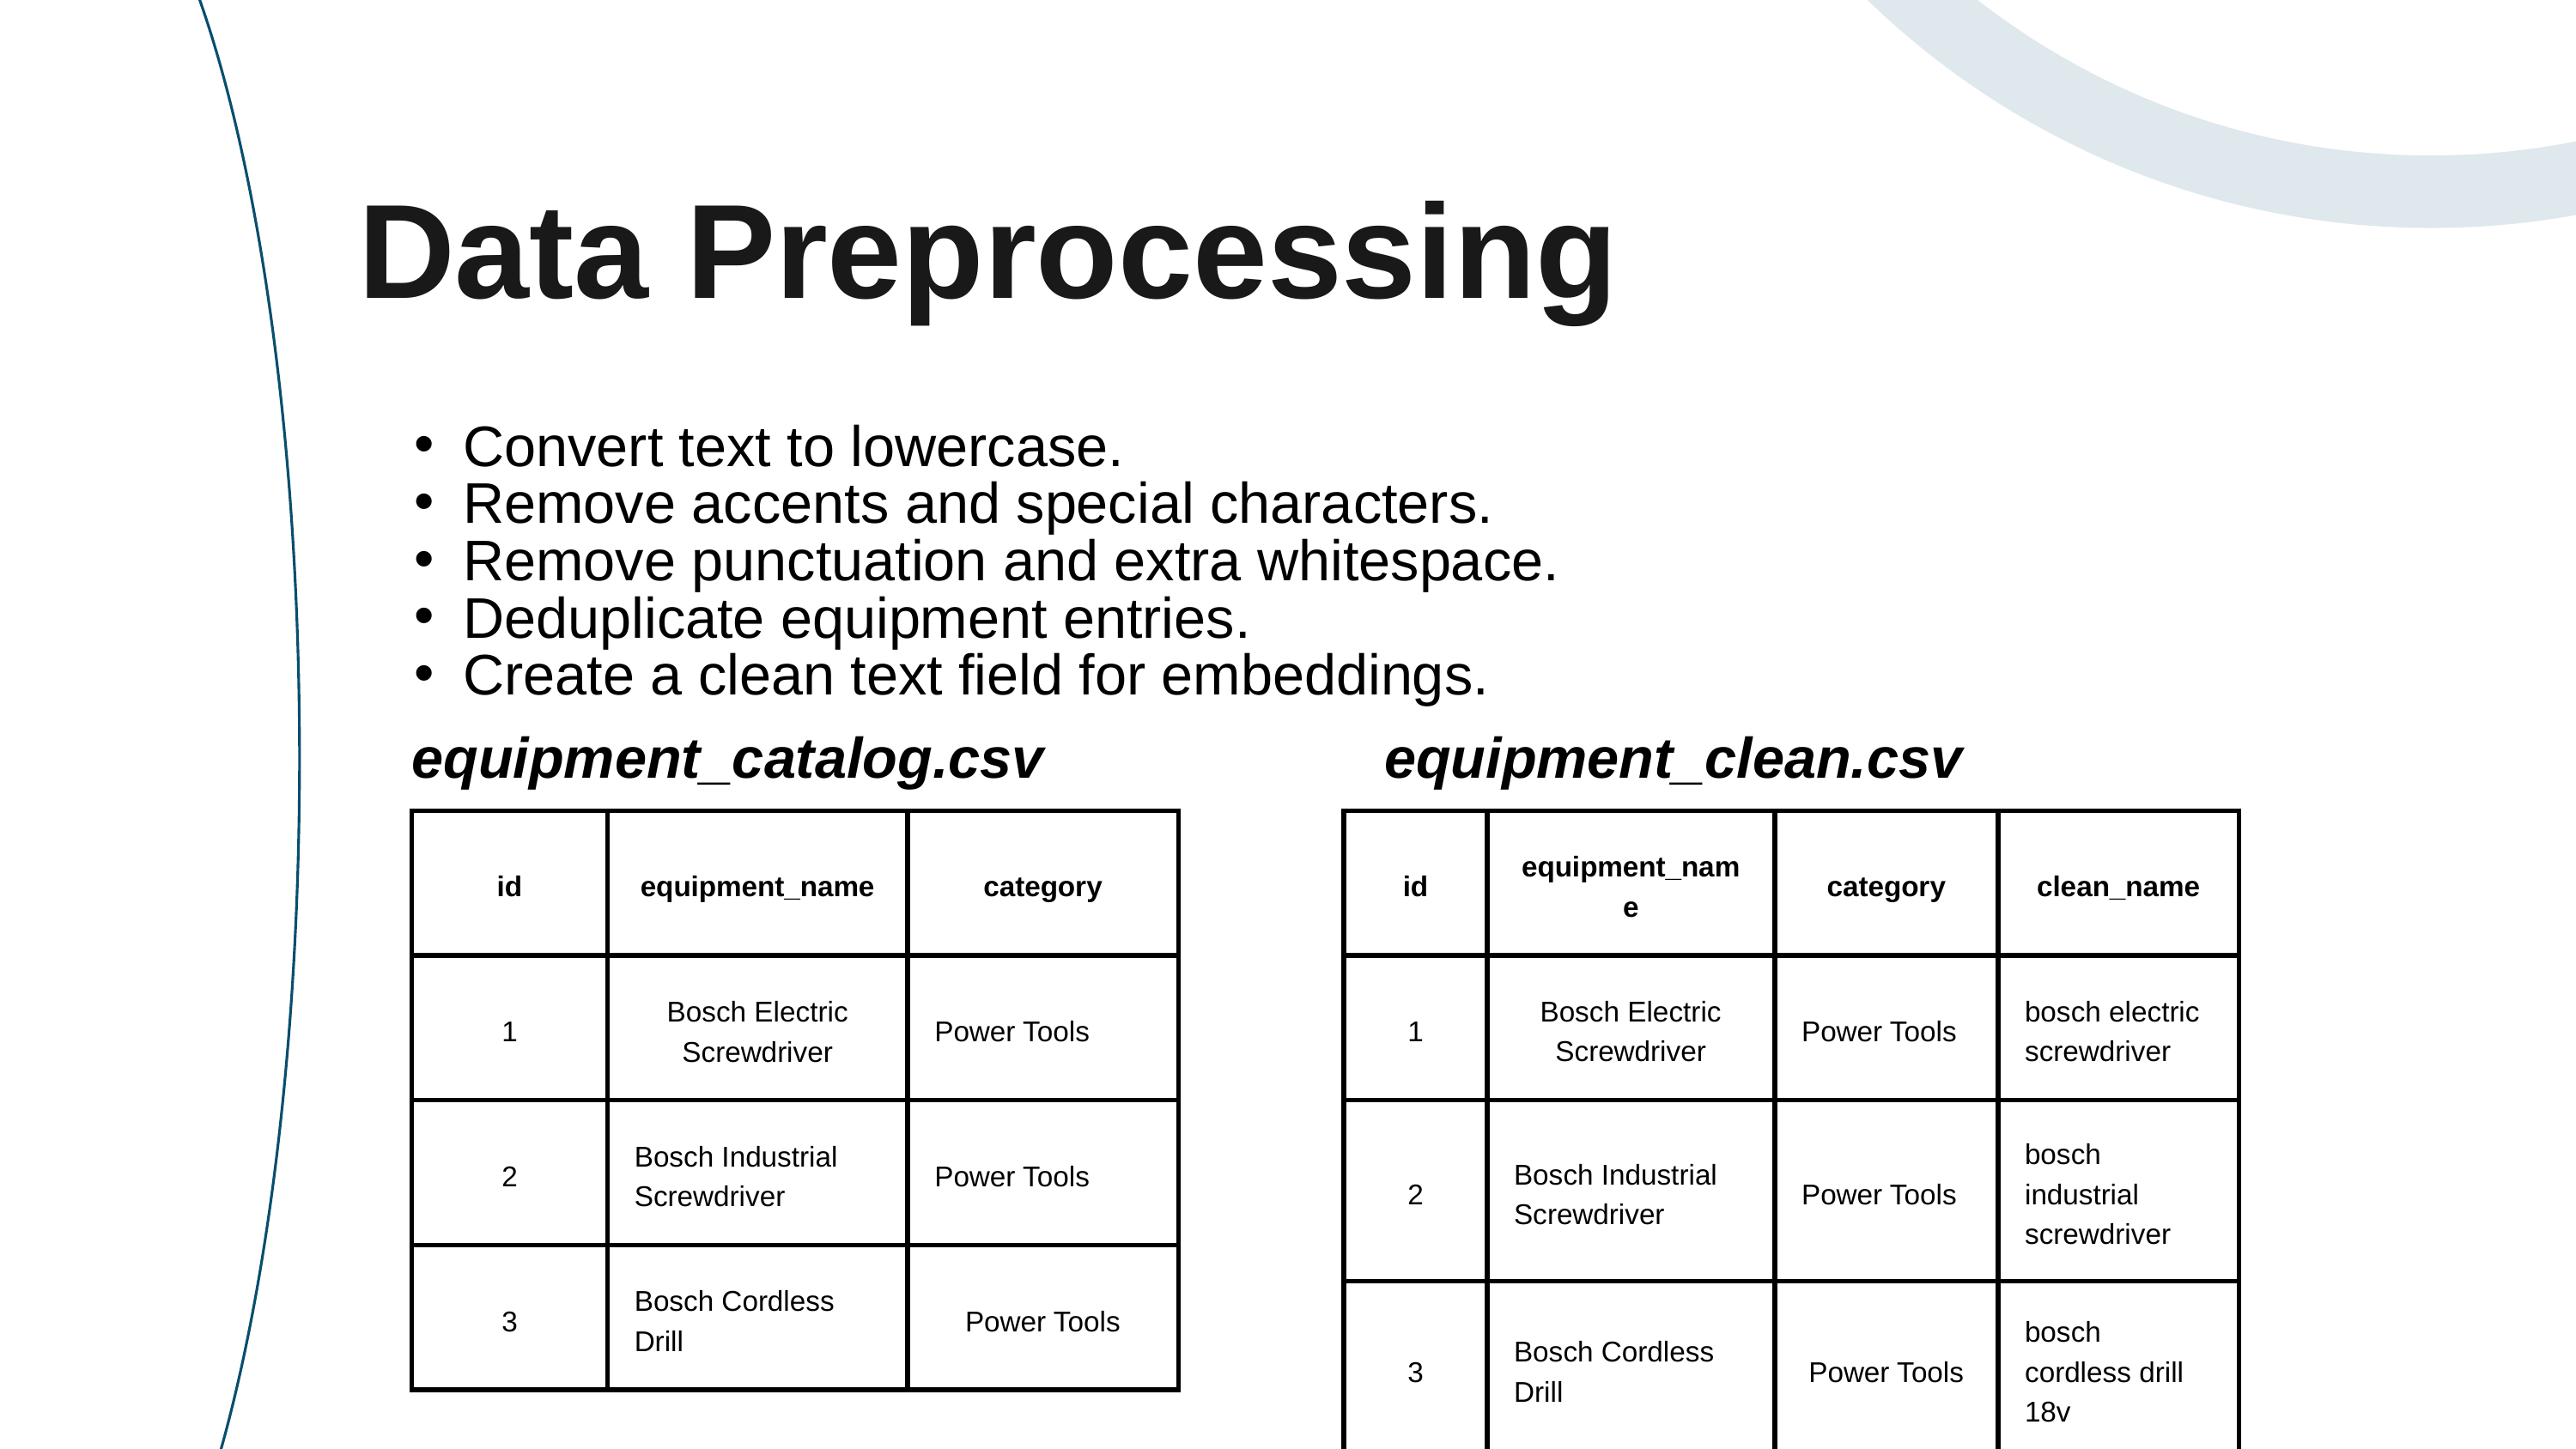

Data Preprocessing
Convert text to lowercase.
Remove accents and special characters.
Remove punctuation and extra whitespace.
Deduplicate equipment entries.
Create a clean text field for embeddings.
equipment_catalog.csv
equipment_clean.csv
| id | equipment\_name | category |
| --- | --- | --- |
| 1 | Bosch Electric Screwdriver | Power Tools |
| 2 | Bosch Industrial Screwdriver | Power Tools |
| 3 | Bosch Cordless Drill | Power Tools |
| id | equipment\_name | category | clean\_name |
| --- | --- | --- | --- |
| 1 | Bosch Electric Screwdriver | Power Tools | bosch electric screwdriver |
| 2 | Bosch Industrial Screwdriver | Power Tools | bosch industrial screwdriver |
| 3 | Bosch Cordless Drill | Power Tools | bosch cordless drill 18v |